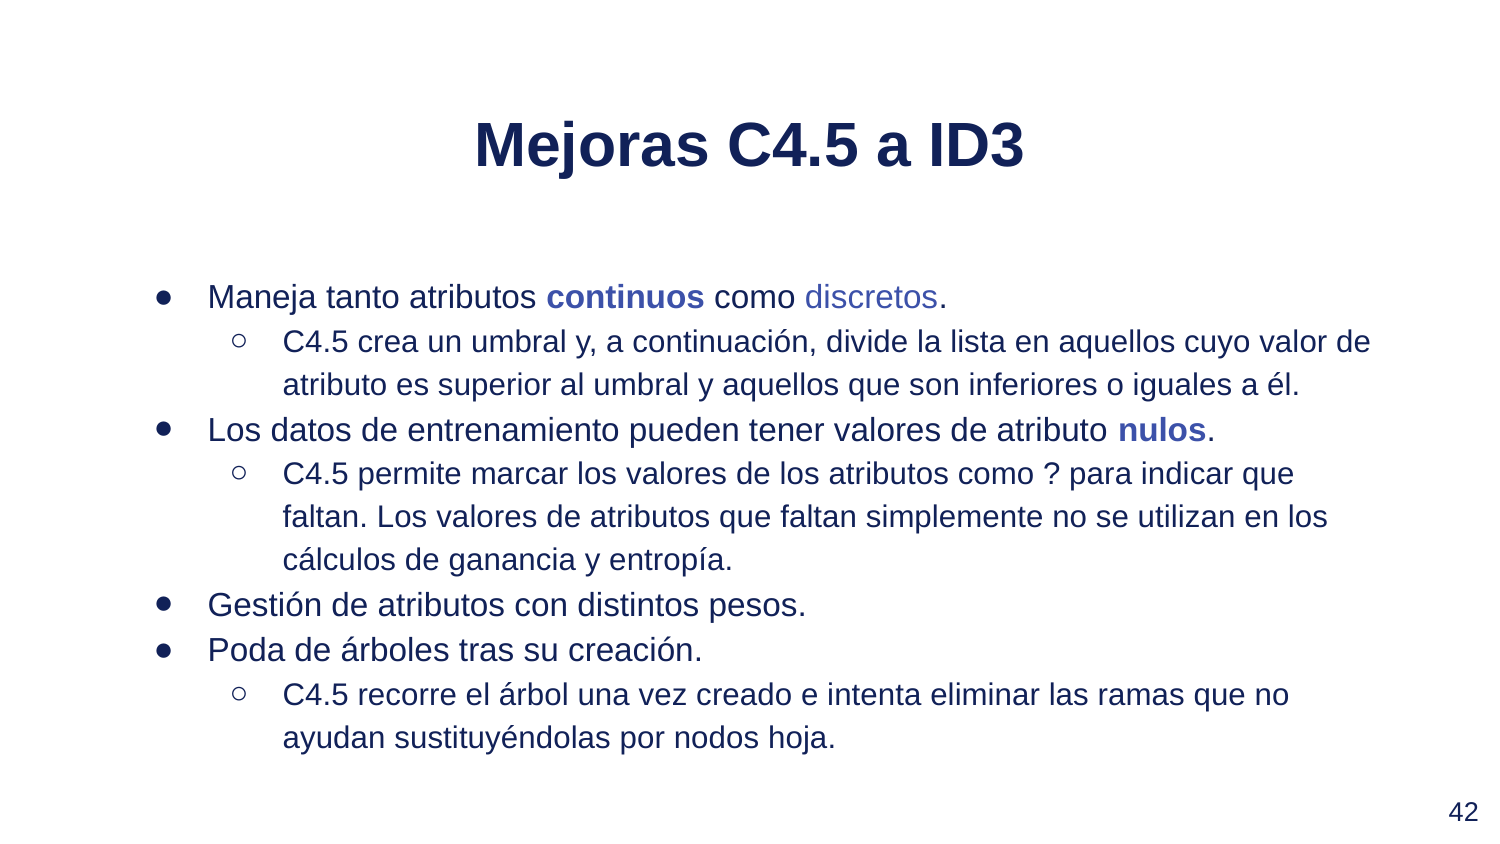

Mejoras C4.5 a ID3
Maneja tanto atributos continuos como discretos.
C4.5 crea un umbral y, a continuación, divide la lista en aquellos cuyo valor de atributo es superior al umbral y aquellos que son inferiores o iguales a él.
Los datos de entrenamiento pueden tener valores de atributo nulos.
C4.5 permite marcar los valores de los atributos como ? para indicar que faltan. Los valores de atributos que faltan simplemente no se utilizan en los cálculos de ganancia y entropía.
Gestión de atributos con distintos pesos.
Poda de árboles tras su creación.
C4.5 recorre el árbol una vez creado e intenta eliminar las ramas que no ayudan sustituyéndolas por nodos hoja.
42